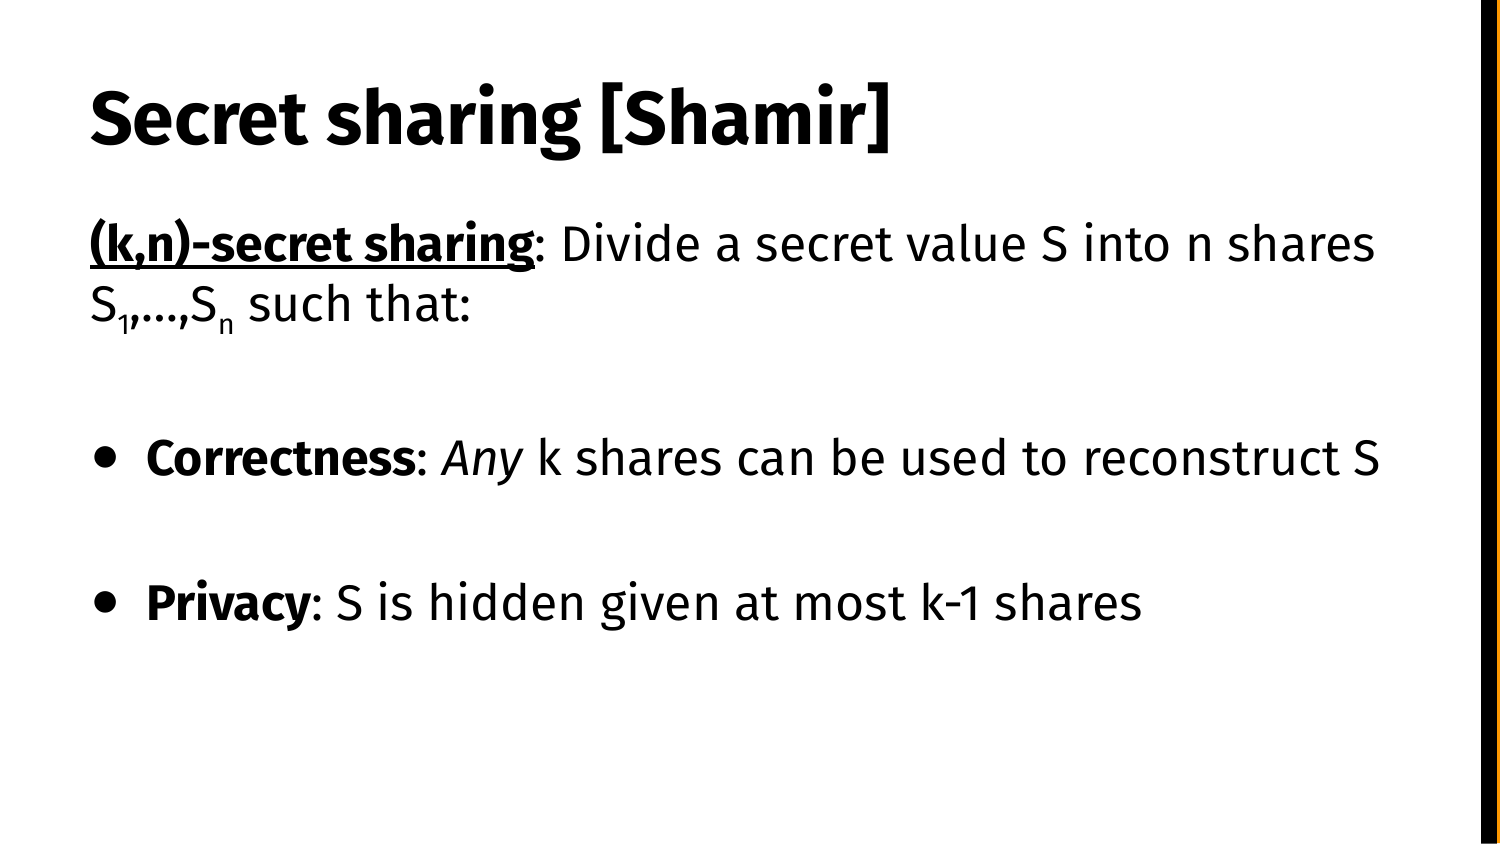

# Secret sharing [Shamir]
(k,n)-secret sharing: Divide a secret value S into n shares S1,…,Sn such that:

Correctness: Any k shares can be used to reconstruct S

Privacy: S is hidden given at most k-1 shares